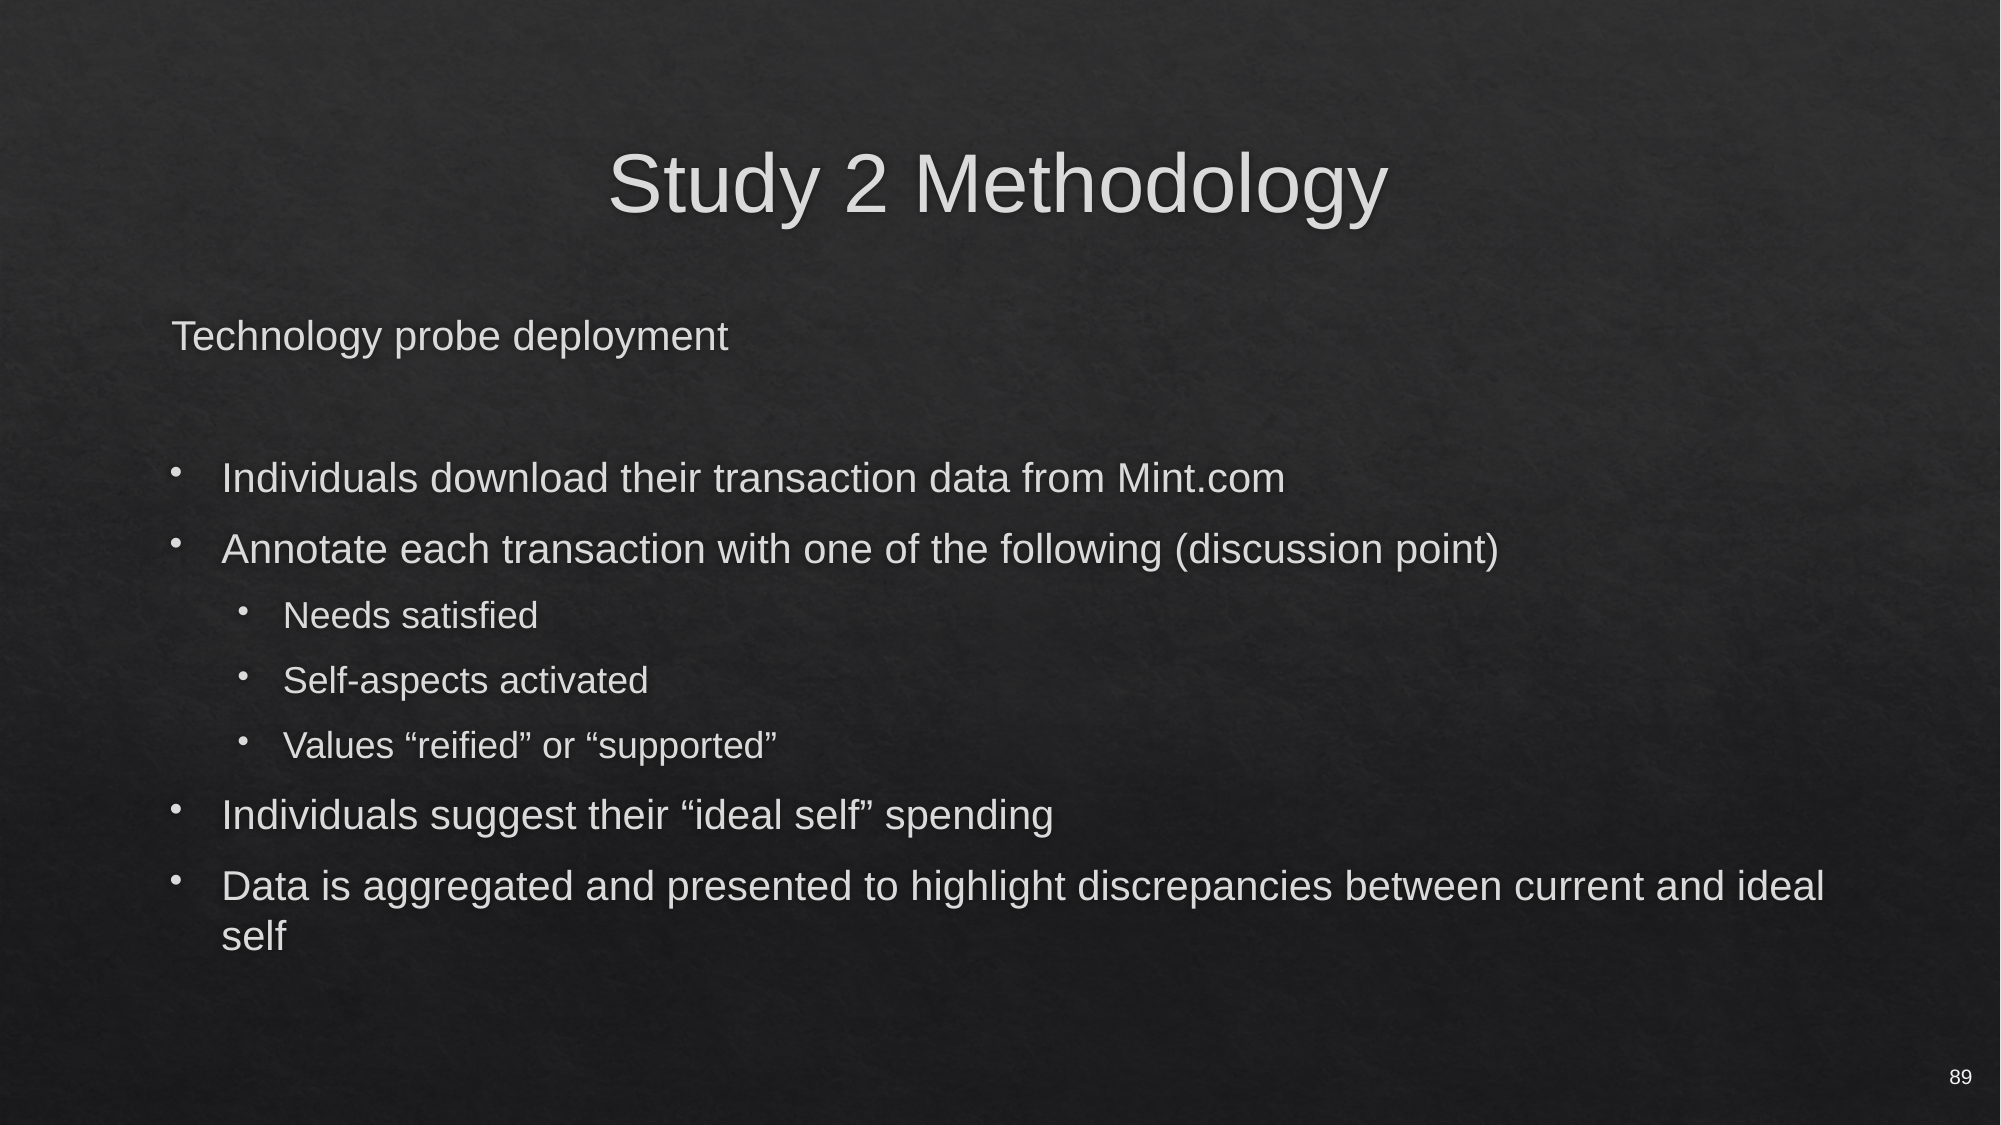

# Study 2 Methodology
Technology probe deployment

Individuals download their transaction data from Mint.com
Annotate each transaction with one of the following (discussion point)
Needs satisfied
Self-aspects activated
Values “reified” or “supported”
Individuals suggest their “ideal self” spending
Data is aggregated and presented to highlight discrepancies between current and ideal self
89